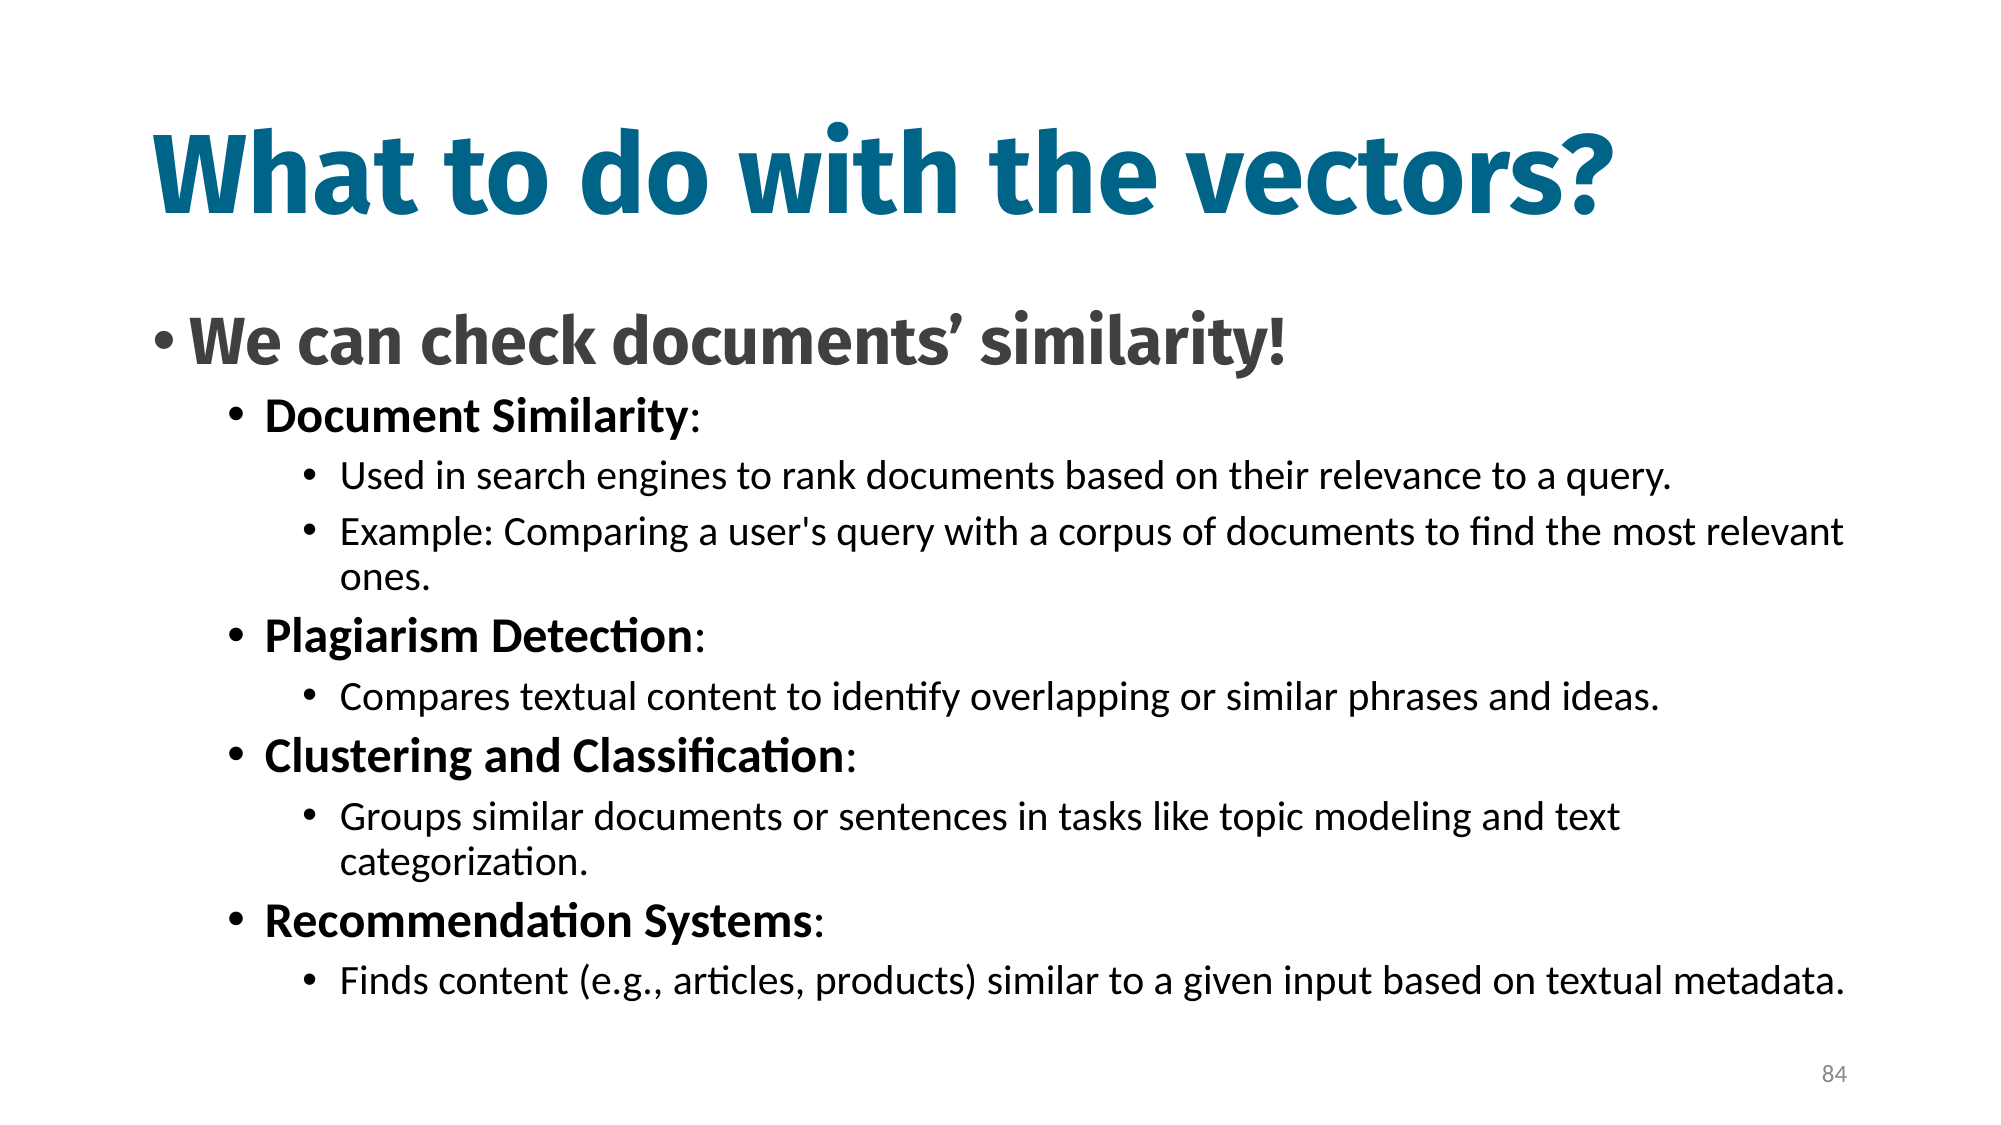

# What to do with the vectors?
We can check documents’ similarity!
Document Similarity:
Used in search engines to rank documents based on their relevance to a query.
Example: Comparing a user's query with a corpus of documents to find the most relevant ones.
Plagiarism Detection:
Compares textual content to identify overlapping or similar phrases and ideas.
Clustering and Classification:
Groups similar documents or sentences in tasks like topic modeling and text categorization.
Recommendation Systems:
Finds content (e.g., articles, products) similar to a given input based on textual metadata.

84